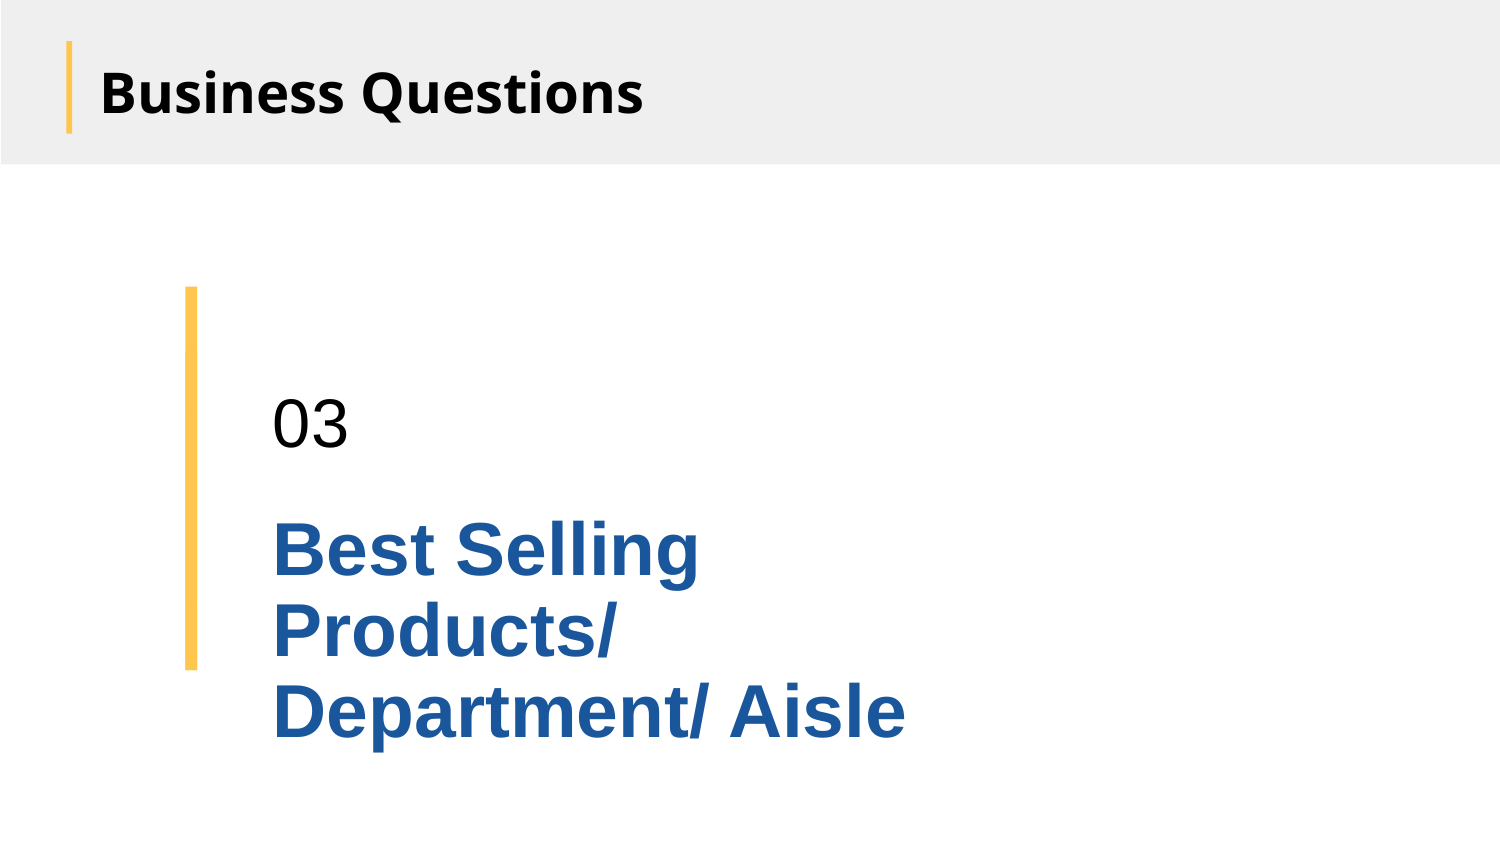

Business Questions

03
Best Selling Products/ Department/ Aisle